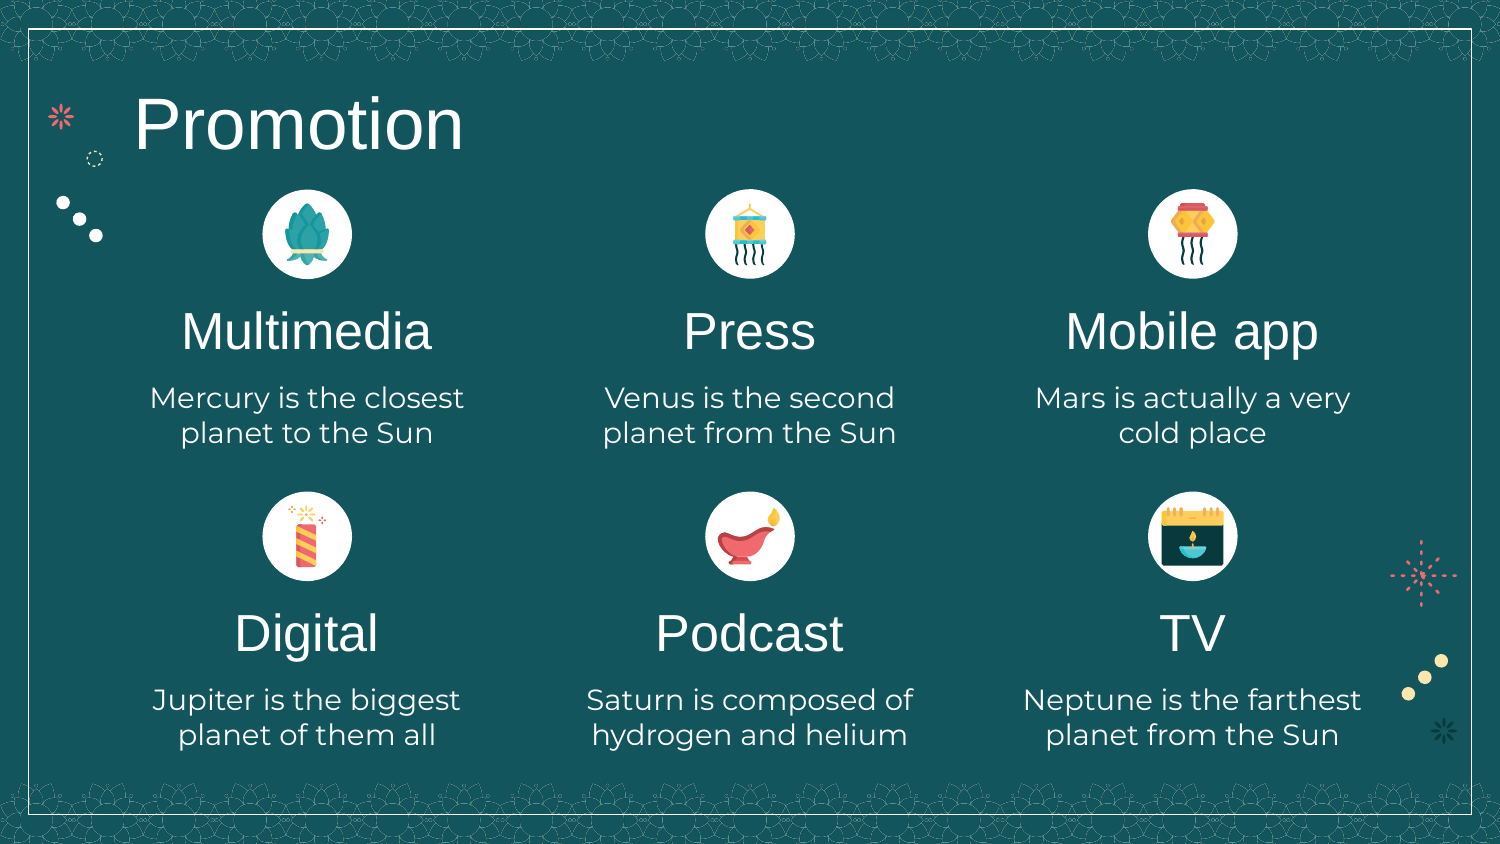

Promotion

# Multimedia
Press
Mobile app
Mercury is the closest planet to the Sun
Venus is the second planet from the Sun
Mars is actually a very cold place

Digital
Podcast
TV
Jupiter is the biggest planet of them all
Saturn is composed of hydrogen and helium
Neptune is the farthest planet from the Sun